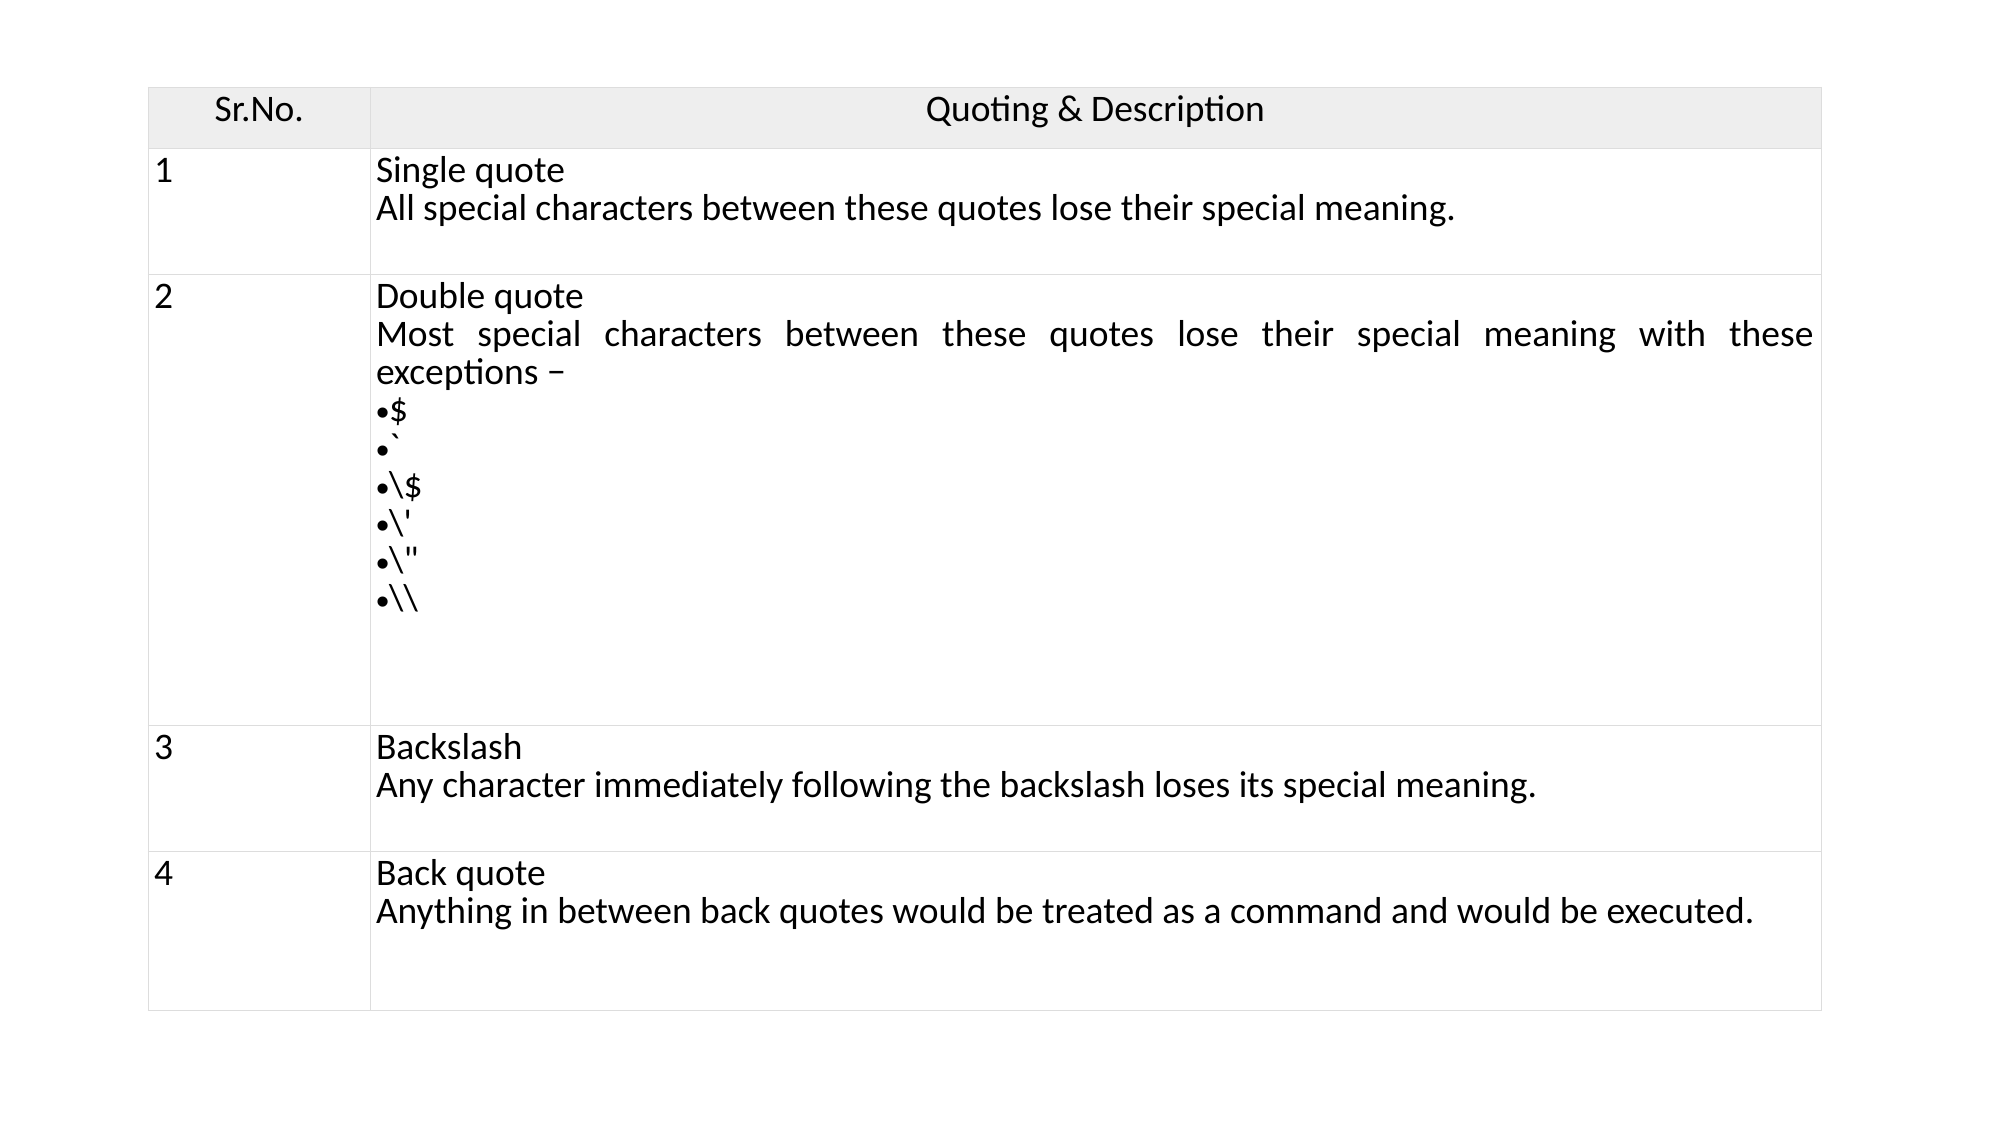

| Sr.No. | Quoting & Description |
| --- | --- |
| 1 | Single quote All special characters between these quotes lose their special meaning. |
| 2 | Double quote Most special characters between these quotes lose their special meaning with these exceptions − $ ` \$ \' \" \\ |
| 3 | Backslash Any character immediately following the backslash loses its special meaning. |
| 4 | Back quote Anything in between back quotes would be treated as a command and would be executed. |